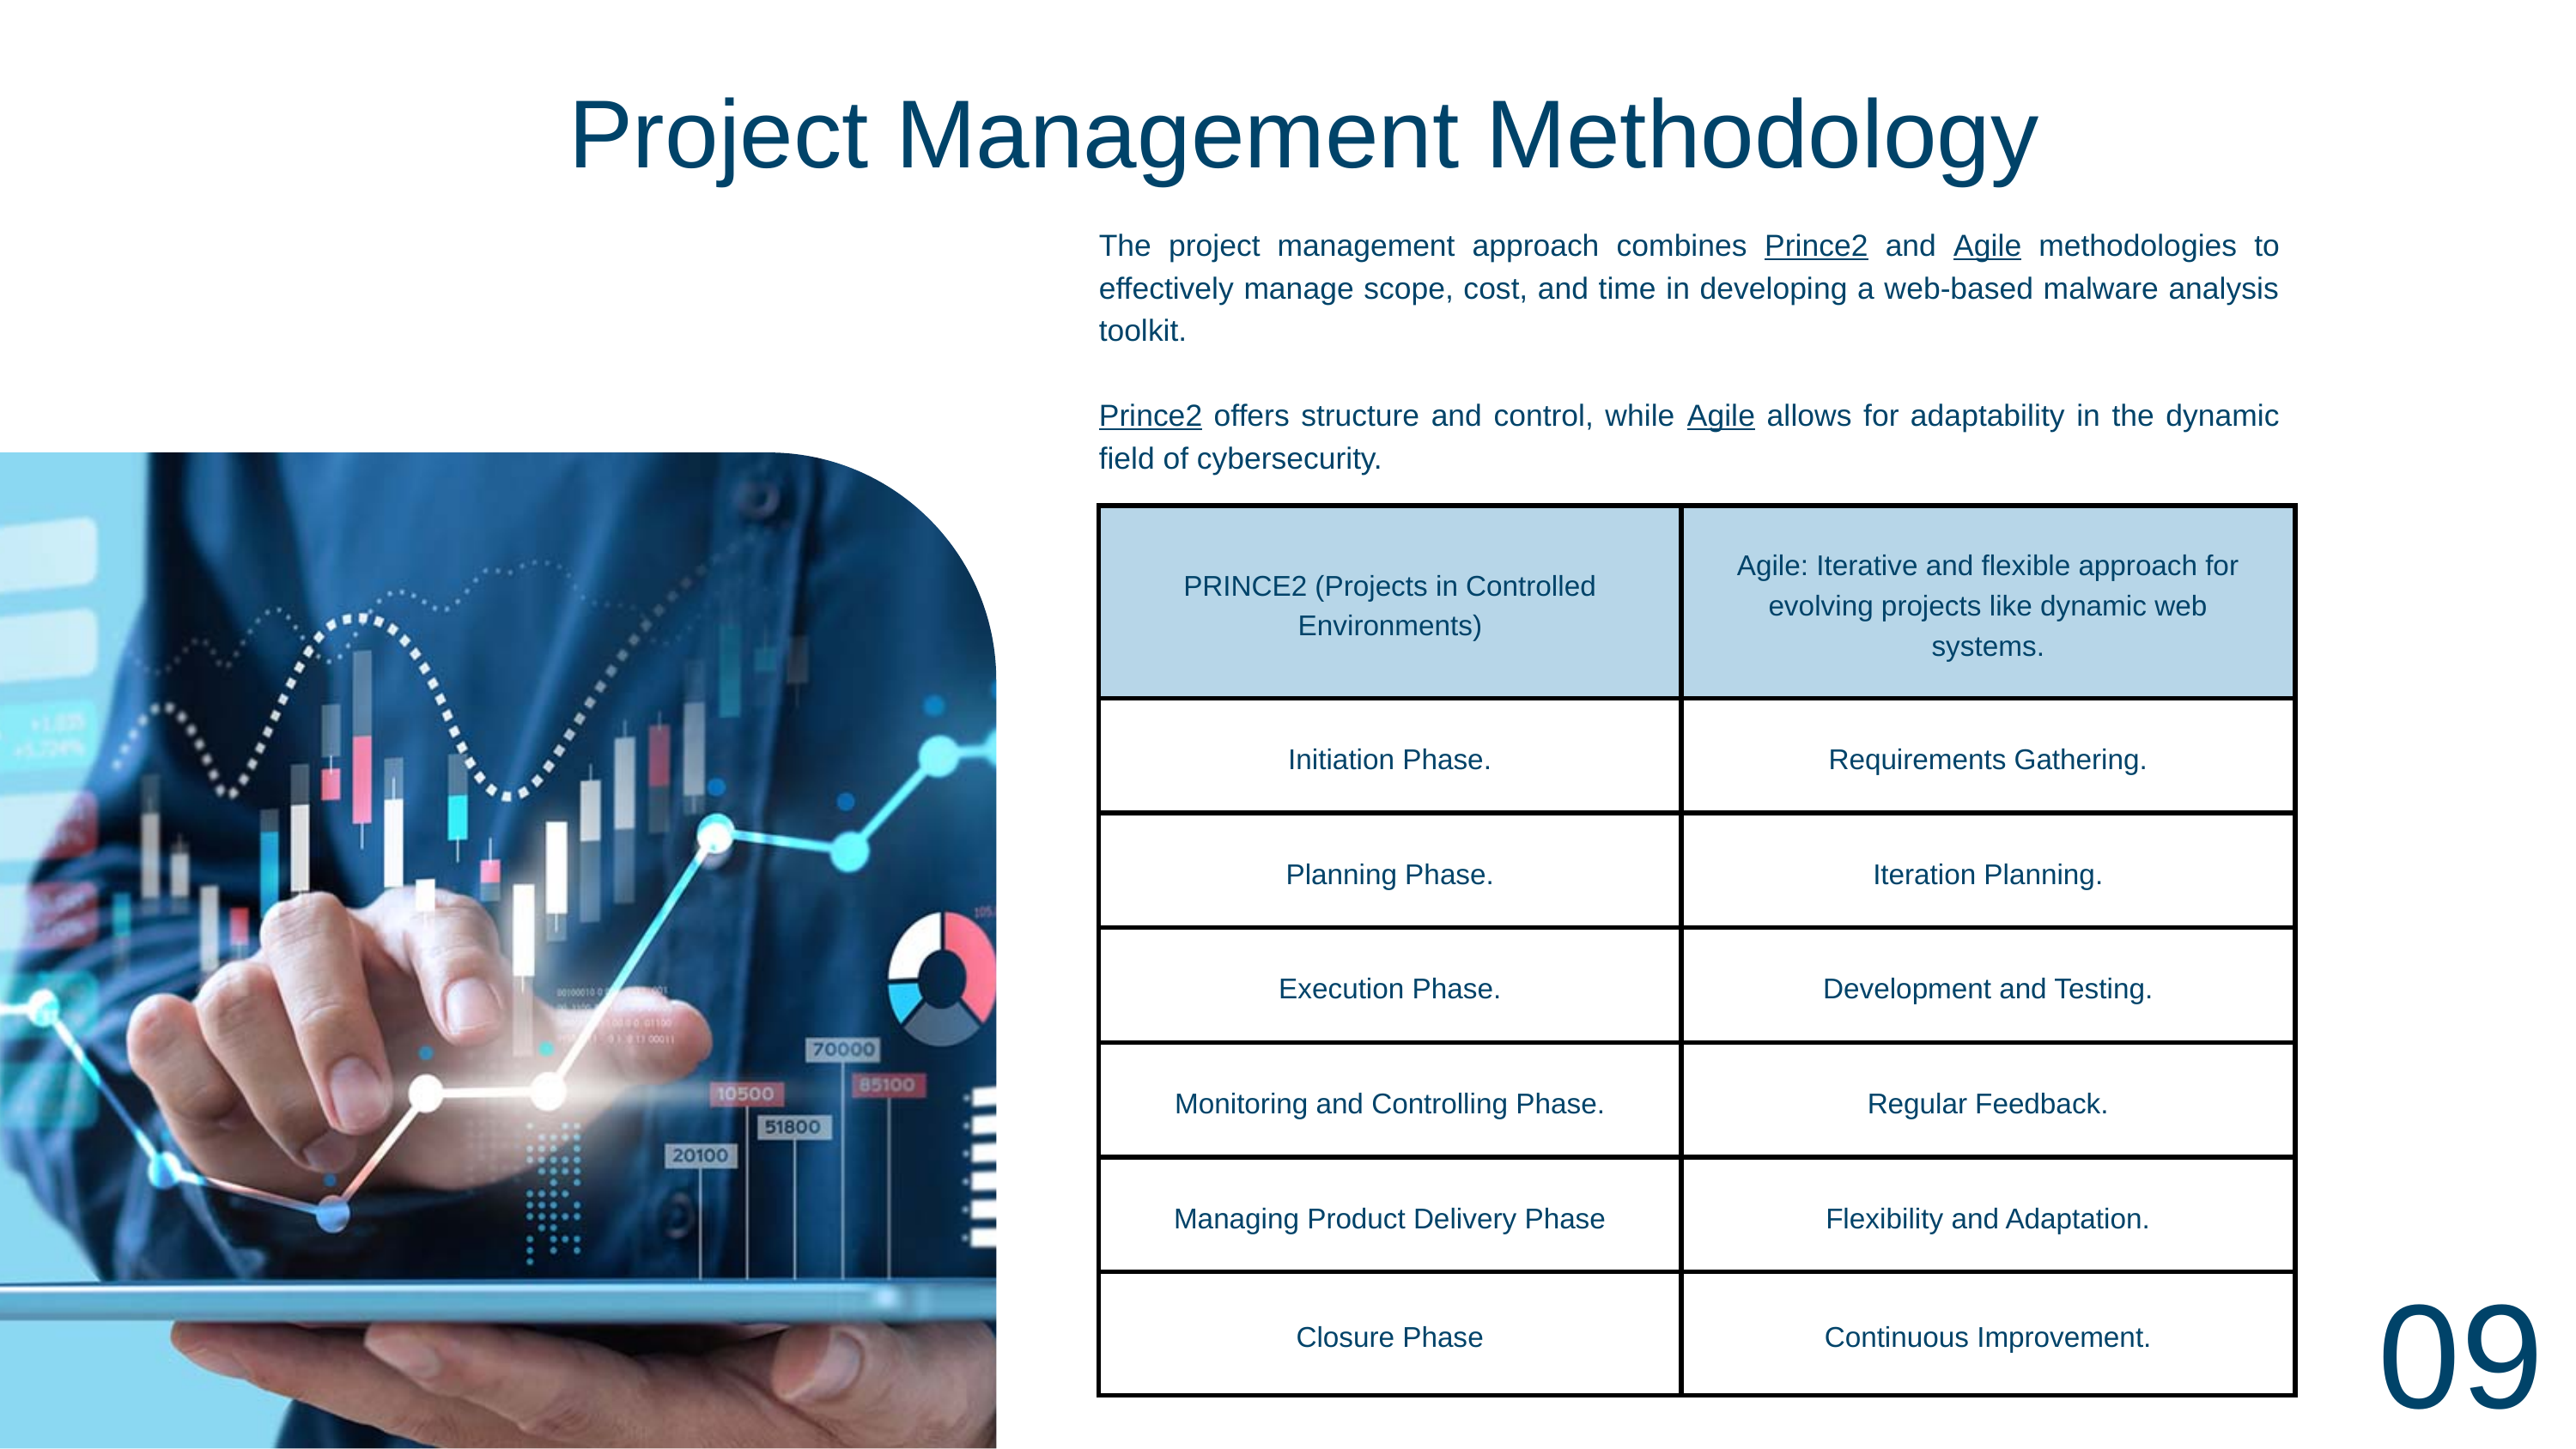

Project Management Methodology
The project management approach combines Prince2 and Agile methodologies to effectively manage scope, cost, and time in developing a web-based malware analysis toolkit.

Prince2 offers structure and control, while Agile allows for adaptability in the dynamic field of cybersecurity.

| PRINCE2 (Projects in Controlled Environments) | Agile: Iterative and flexible approach for evolving projects like dynamic web systems. |
| --- | --- |
| Initiation Phase. | Requirements Gathering. |
| Planning Phase. | Iteration Planning. |
| Execution Phase. | Development and Testing. |
| Monitoring and Controlling Phase. | Regular Feedback. |
| Managing Product Delivery Phase | Flexibility and Adaptation. |
| Closure Phase | Continuous Improvement. |
09